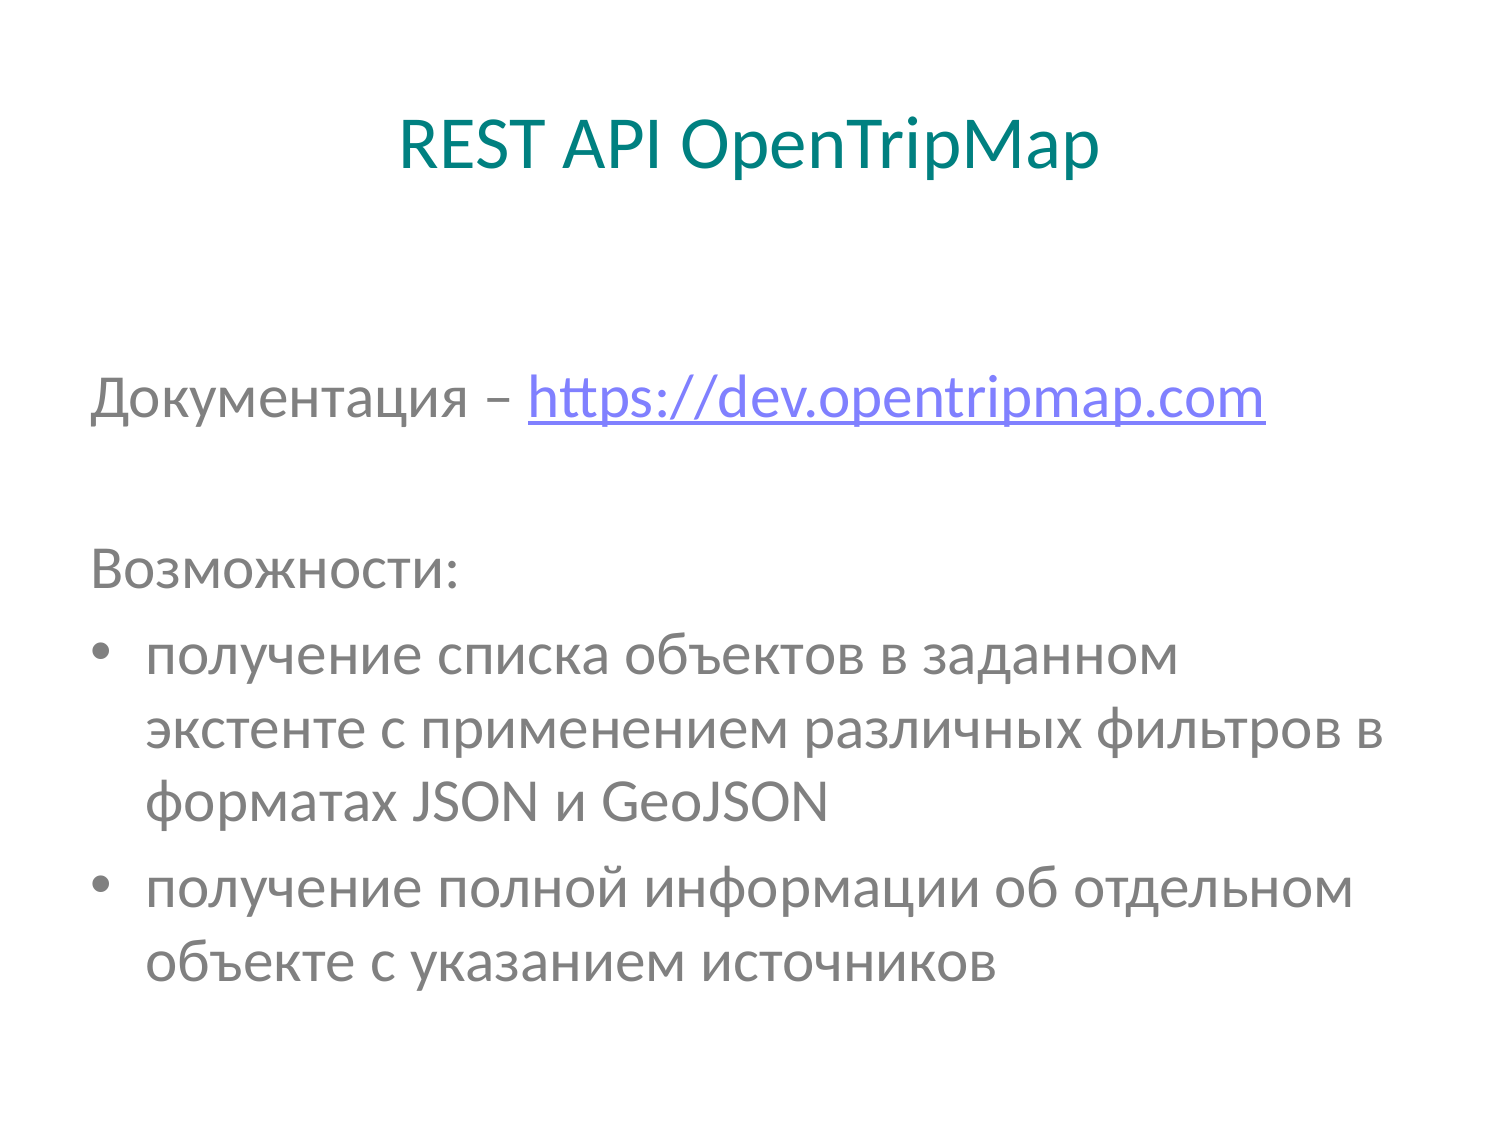

# REST API OpenTripMap

Документация – https://dev.opentripmap.com

Возможности:
получение списка объектов в заданном экстенте с применением различных фильтров в форматах JSON и GeoJSON
получение полной информации об отдельном объекте c указанием источников